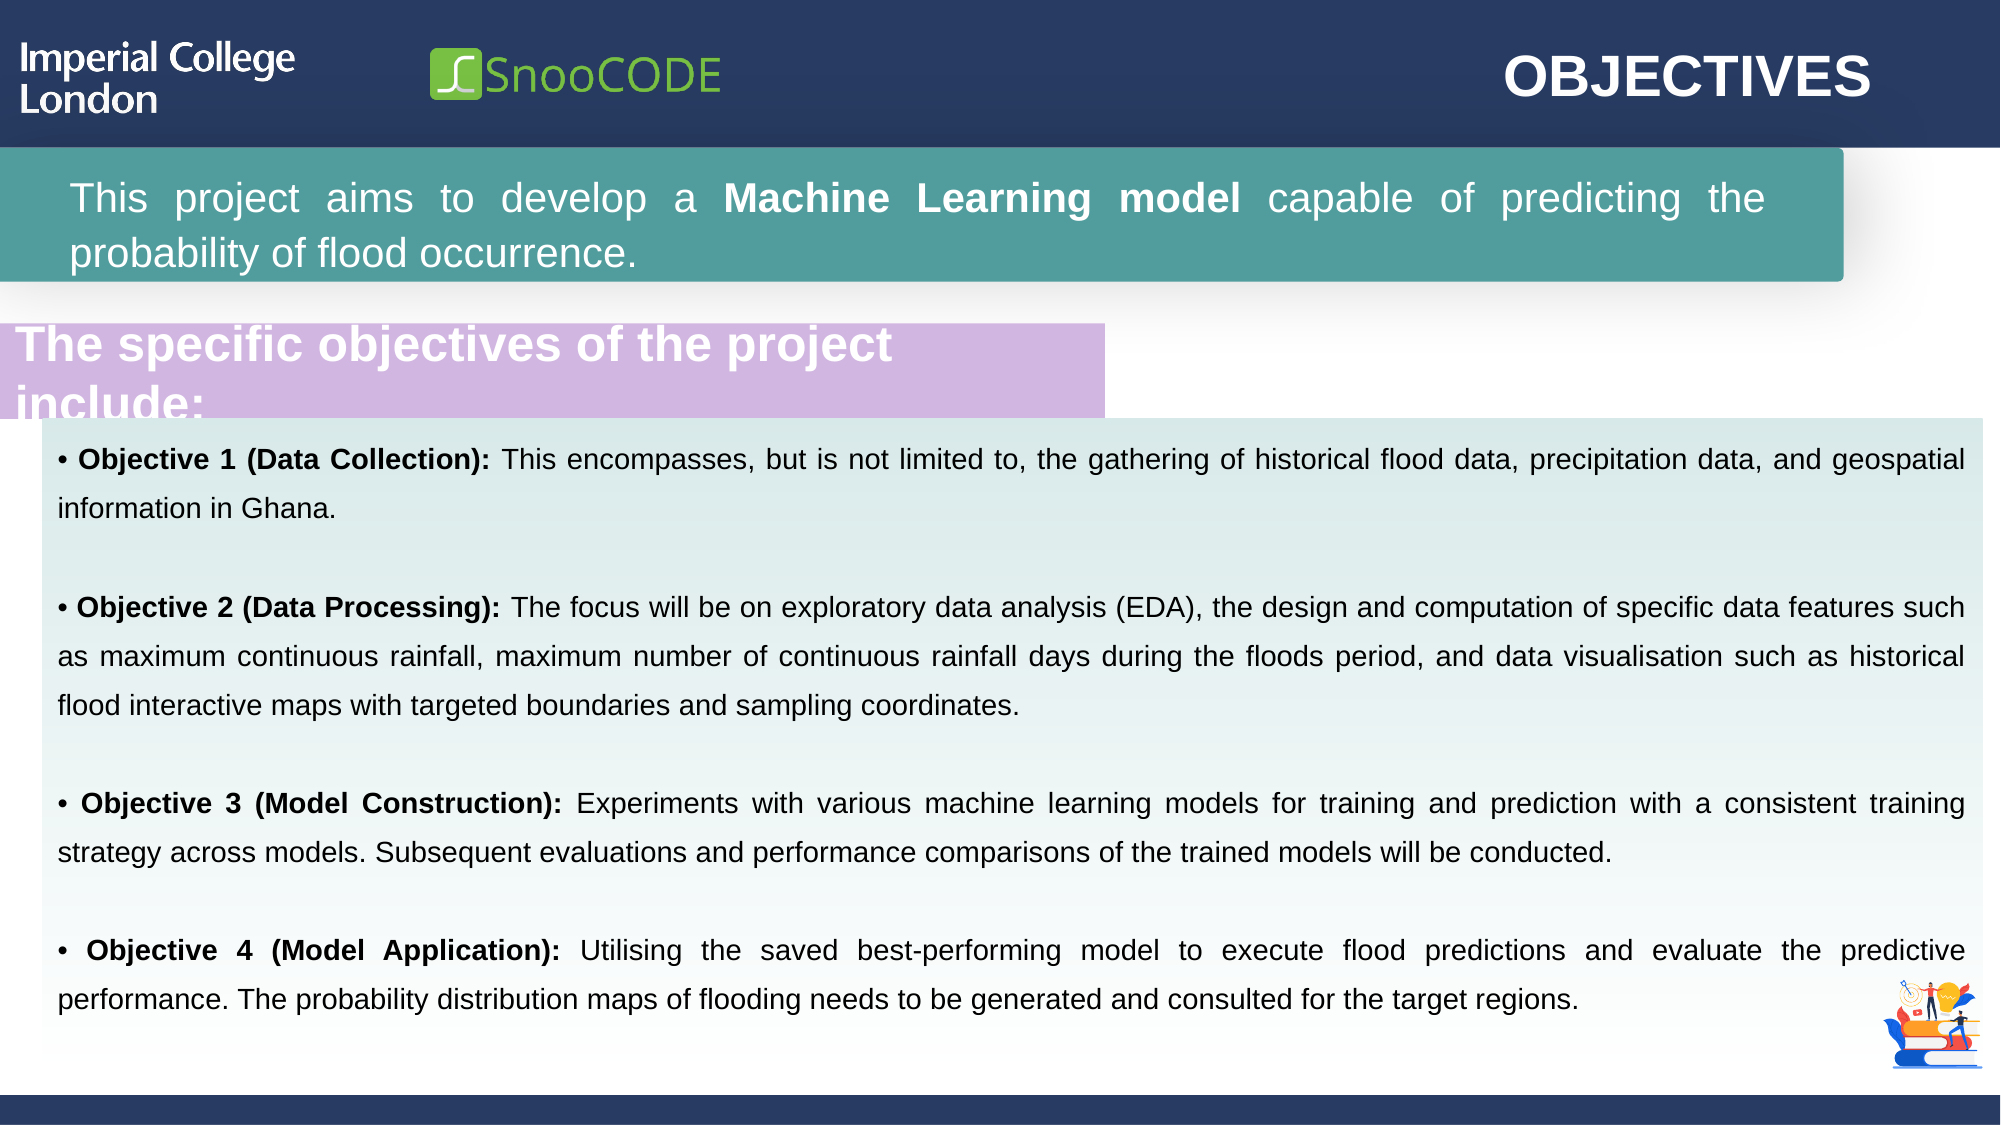

# OBJECTIVES

This project aims to develop a Machine Learning model capable of predicting the probability of flood occurrence.
The specific objectives of the project include:
• Objective 1 (Data Collection): This encompasses, but is not limited to, the gathering of historical flood data, precipitation data, and geospatial information in Ghana.

• Objective 2 (Data Processing): The focus will be on exploratory data analysis (EDA), the design and computation of specific data features such as maximum continuous rainfall, maximum number of continuous rainfall days during the floods period, and data visualisation such as historical flood interactive maps with targeted boundaries and sampling coordinates.

• Objective 3 (Model Construction): Experiments with various machine learning models for training and prediction with a consistent training strategy across models. Subsequent evaluations and performance comparisons of the trained models will be conducted.

• Objective 4 (Model Application): Utilising the saved best-performing model to execute flood predictions and evaluate the predictive performance. The probability distribution maps of flooding needs to be generated and consulted for the target regions.